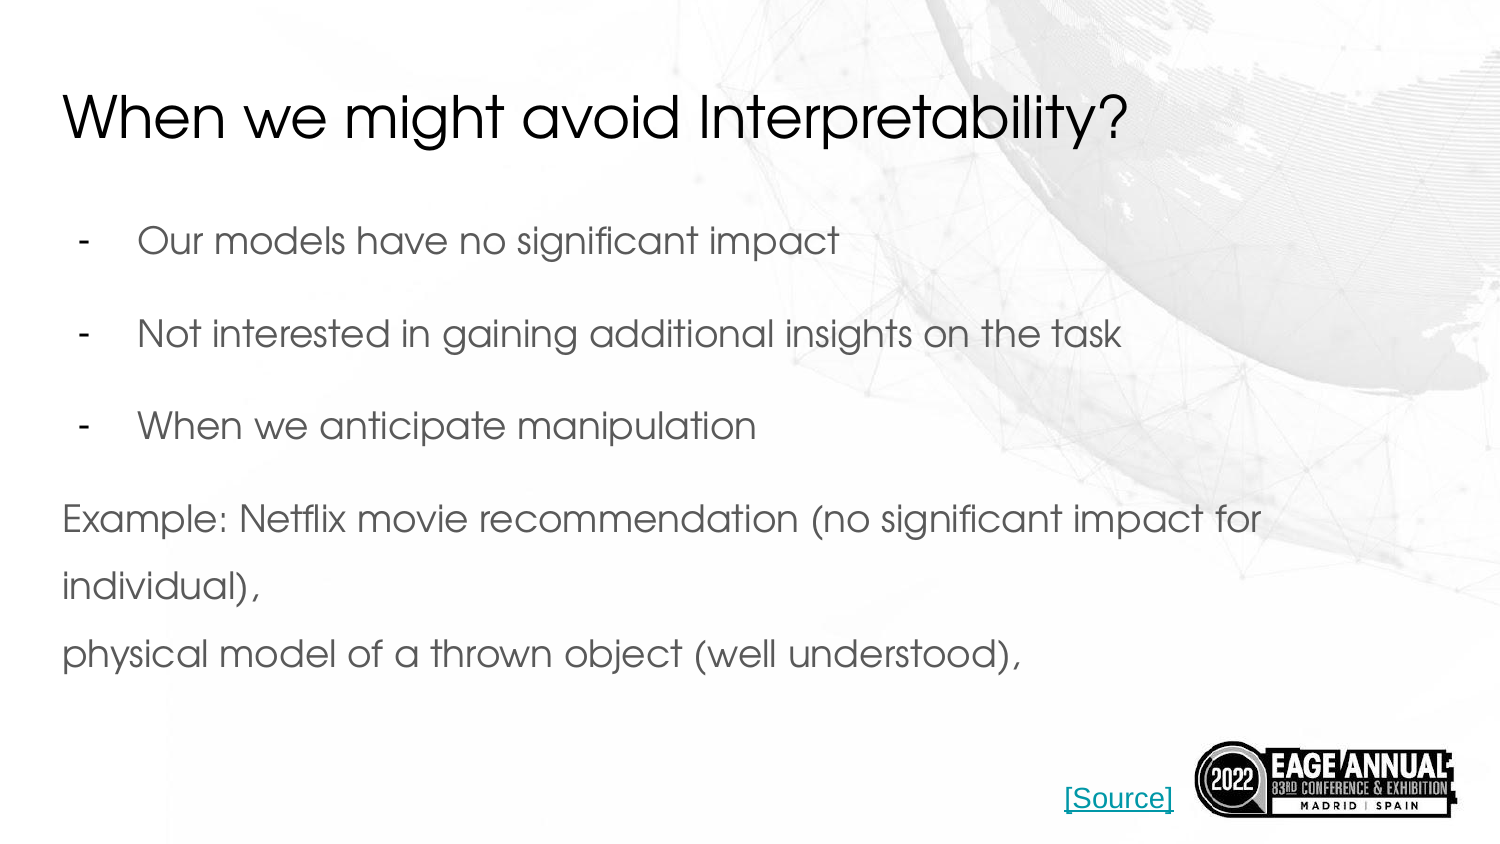

# When we might avoid Interpretability?
Our models have no significant impact
Not interested in gaining additional insights on the task
When we anticipate manipulation
Example: Netflix movie recommendation (no significant impact for individual),
physical model of a thrown object (well understood),
[Source]